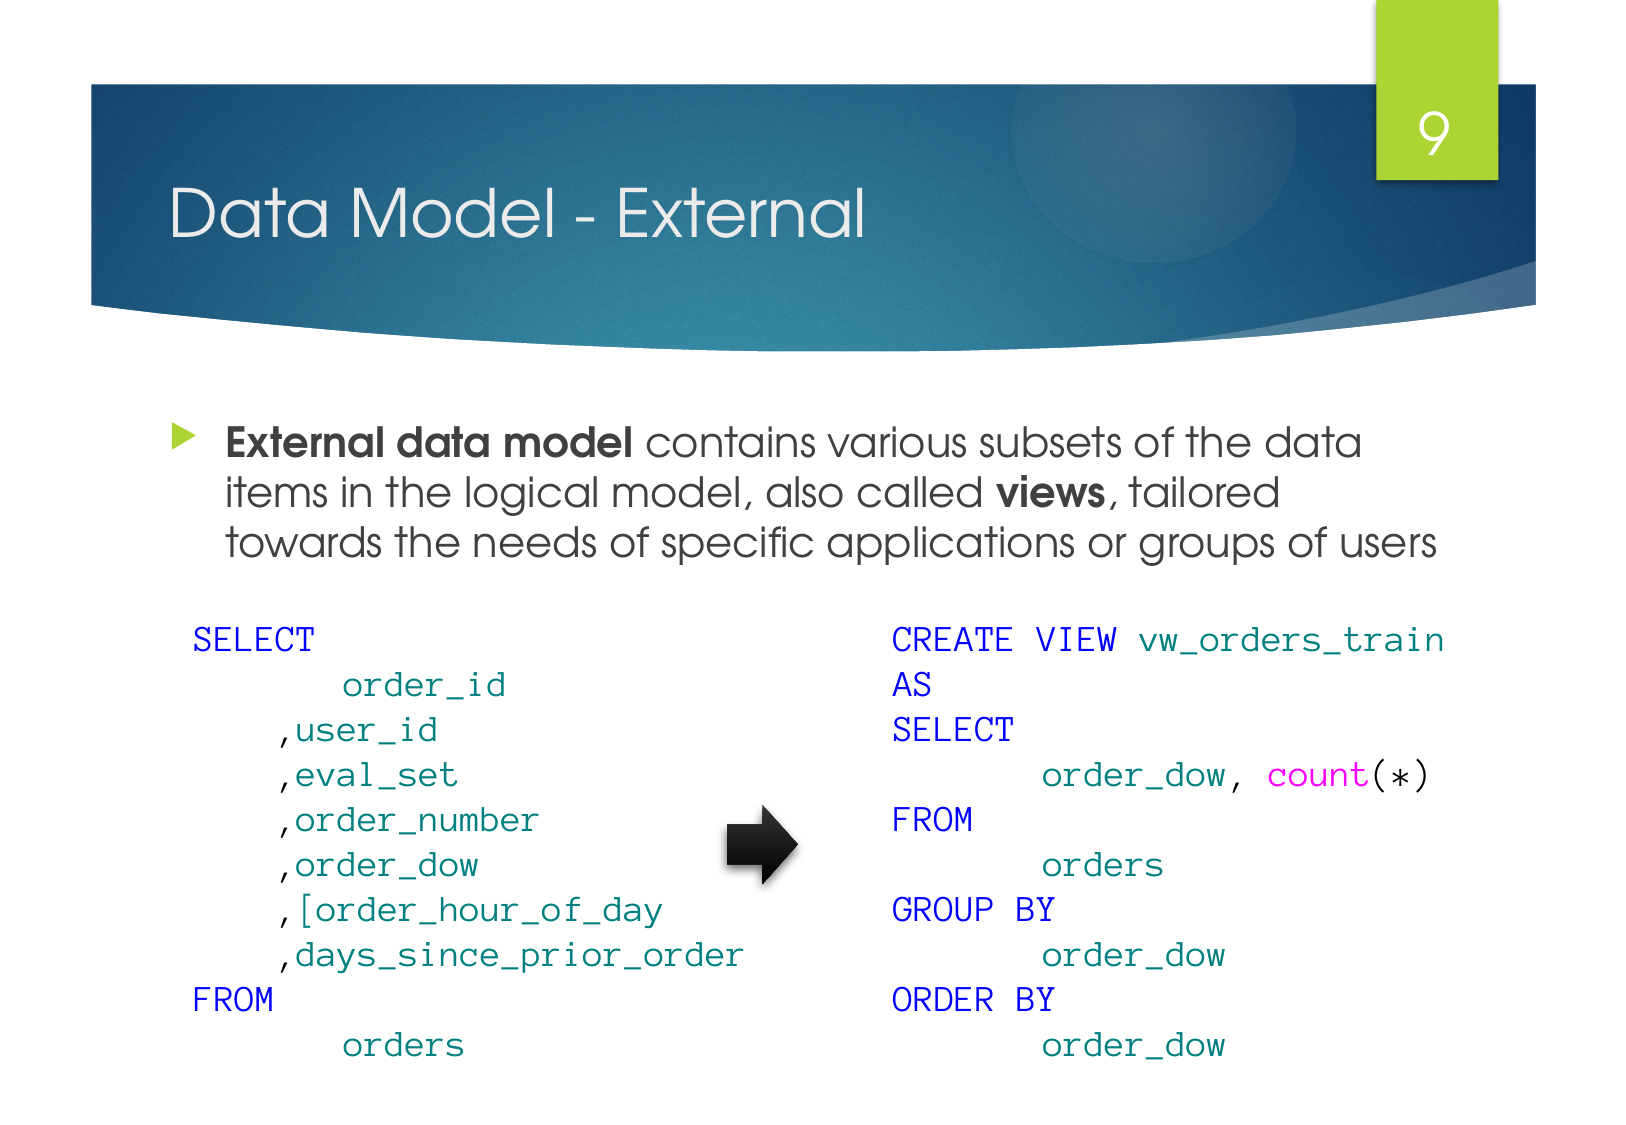

9
# Data Model - External
External data model contains various subsets of the data items in the logical model, also called views, tailored towards the needs of specific applications or groups of users
SELECT
	order_id
    ,user_id
    ,eval_set
    ,order_number
    ,order_dow
    ,[order_hour_of_day
    ,days_since_prior_order
FROM
	orders
CREATE VIEW vw_orders_train
AS
SELECT
	order_dow, count(*)
FROM
	orders
GROUP BY
	order_dow
ORDER BY
	order_dow